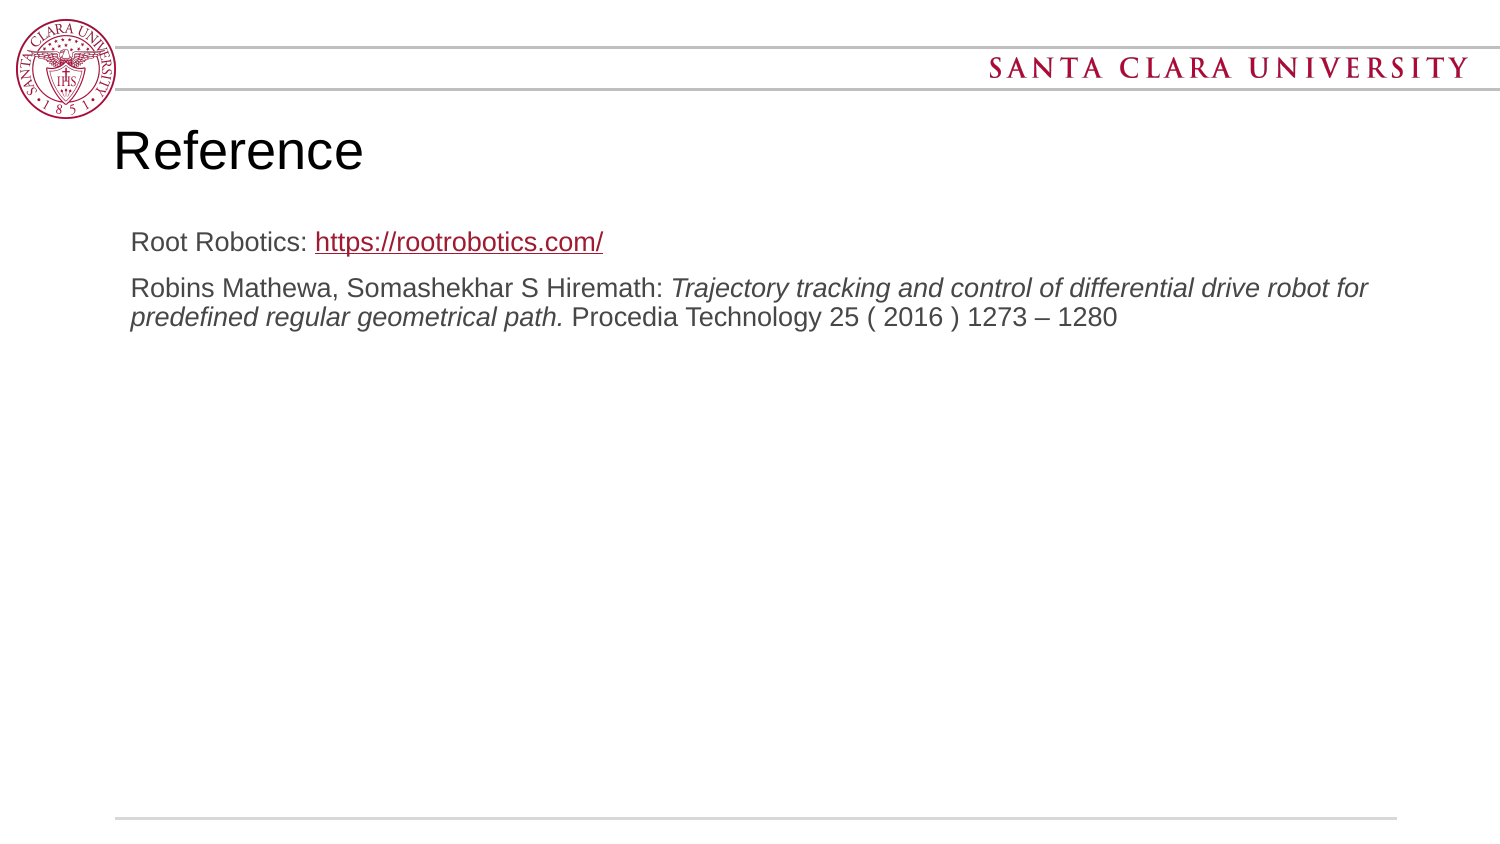

# Reference
Root Robotics: https://rootrobotics.com/
Robins Mathewa, Somashekhar S Hiremath: Trajectory tracking and control of differential drive robot for predefined regular geometrical path. Procedia Technology 25 ( 2016 ) 1273 – 1280